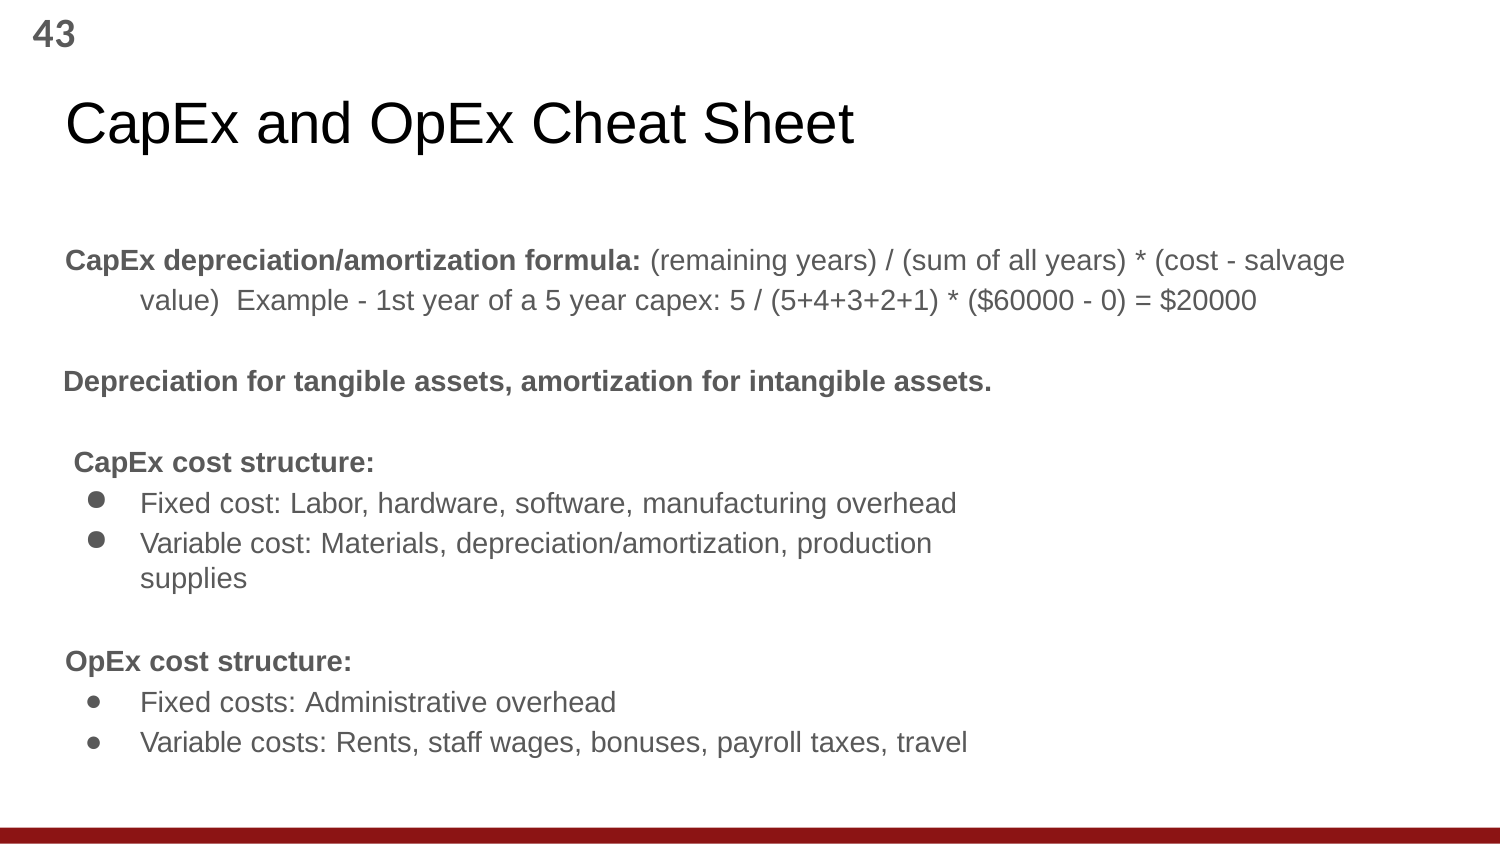

43
# CapEx and OpEx Cheat Sheet
CapEx depreciation/amortization formula: (remaining years) / (sum of all years) * (cost - salvage value)  Example - 1st year of a 5 year capex: 5 / (5+4+3+2+1) * ($60000 - 0) = $20000
Depreciation for tangible assets, amortization for intangible assets.  CapEx cost structure:
Fixed cost: Labor, hardware, software, manufacturing overhead
Variable cost: Materials, depreciation/amortization, production supplies

OpEx cost structure:
Fixed costs: Administrative overhead
Variable costs: Rents, staff wages, bonuses, payroll taxes, travel